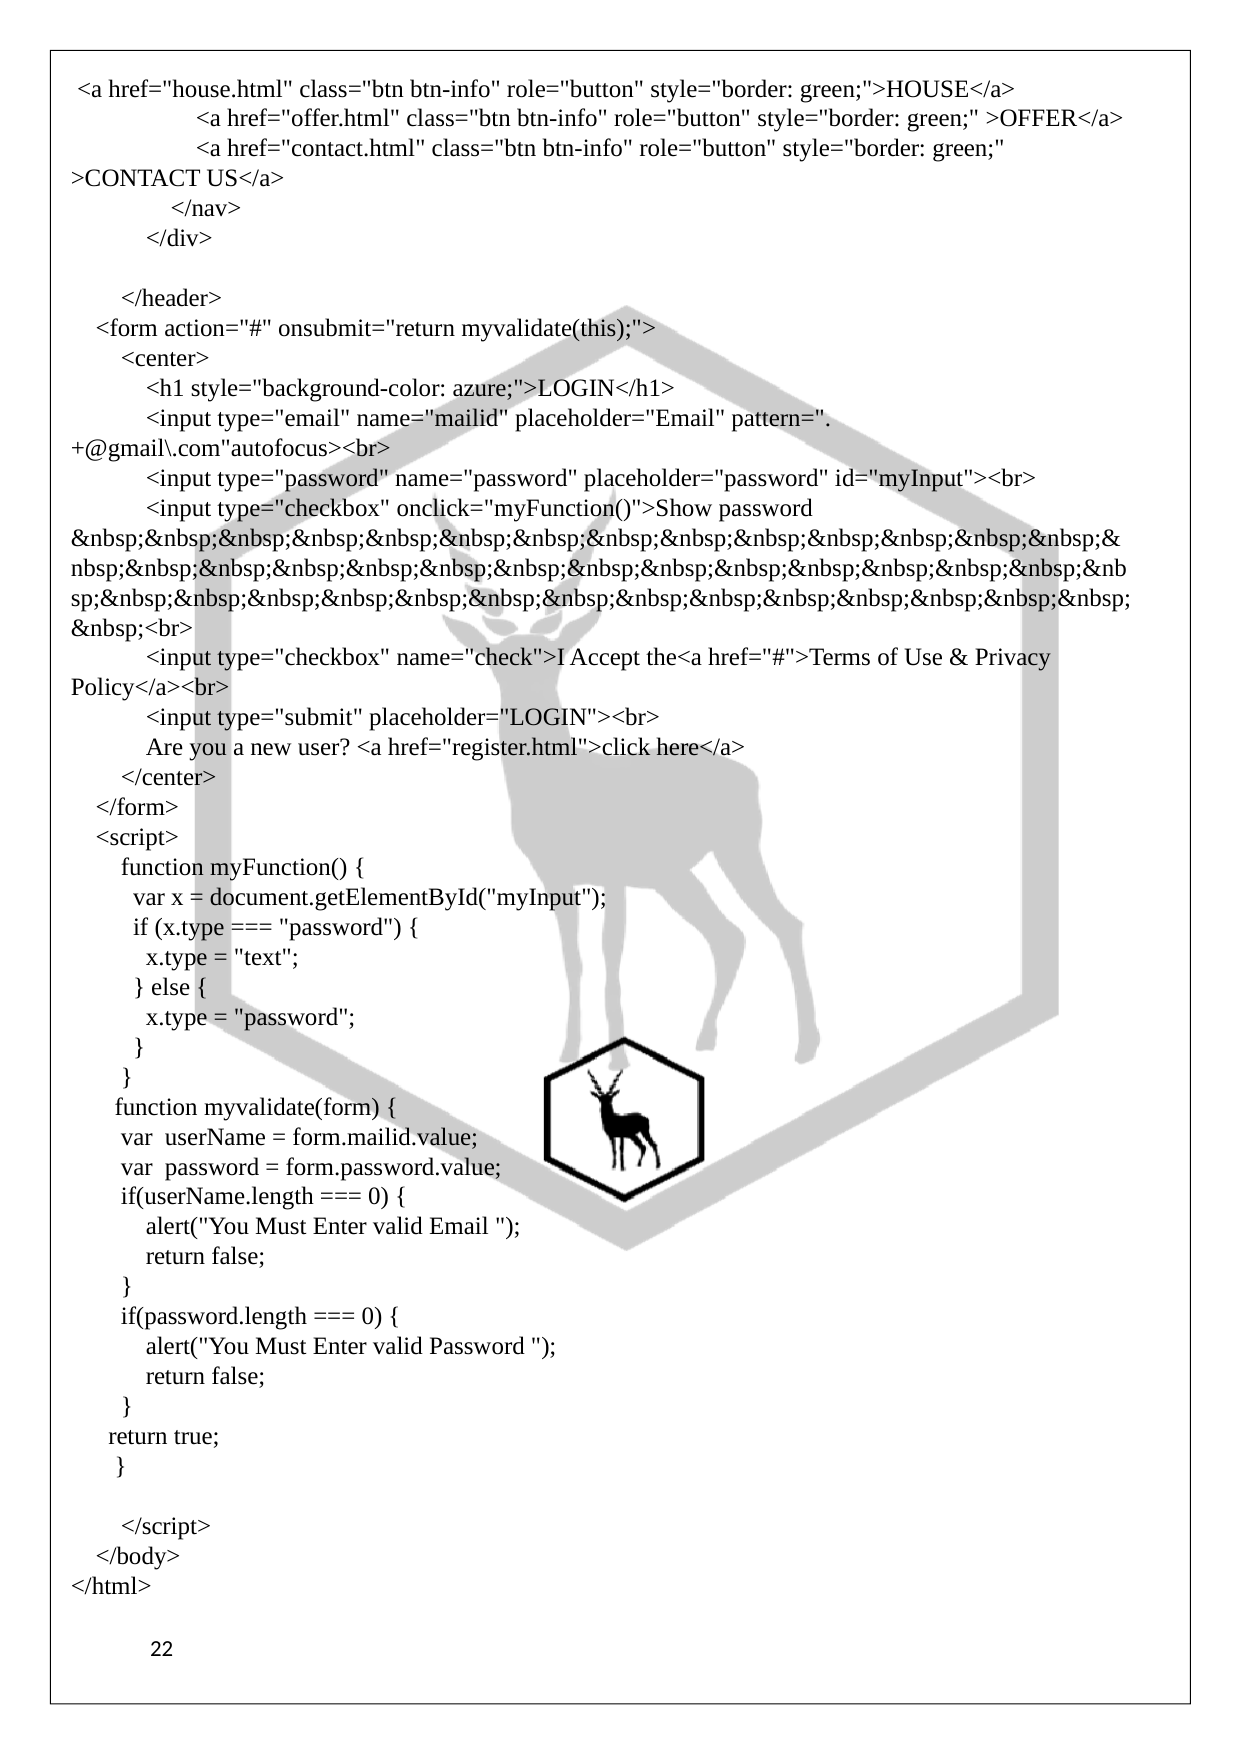

<a href="house.html" class="btn btn-info" role="button" style="border: green;">HOUSE</a>
                    <a href="offer.html" class="btn btn-info" role="button" style="border: green;" >OFFER</a>
                    <a href="contact.html" class="btn btn-info" role="button" style="border: green;" >CONTACT US</a>
                </nav>
            </div>

        </header>
    <form action="#" onsubmit="return myvalidate(this);">
        <center>
            <h1 style="background-color: azure;">LOGIN</h1>
            <input type="email" name="mailid" placeholder="Email" pattern=".+@gmail\.com"autofocus><br>
            <input type="password" name="password" placeholder="password" id="myInput"><br>
            <input type="checkbox" onclick="myFunction()">Show password &nbsp;&nbsp;&nbsp;&nbsp;&nbsp;&nbsp;&nbsp;&nbsp;&nbsp;&nbsp;&nbsp;&nbsp;&nbsp;&nbsp;&nbsp;&nbsp;&nbsp;&nbsp;&nbsp;&nbsp;&nbsp;&nbsp;&nbsp;&nbsp;&nbsp;&nbsp;&nbsp;&nbsp;&nbsp;&nbsp;&nbsp;&nbsp;&nbsp;&nbsp;&nbsp;&nbsp;&nbsp;&nbsp;&nbsp;&nbsp;&nbsp;&nbsp;&nbsp;&nbsp;<br>
            <input type="checkbox" name="check">I Accept the<a href="#">Terms of Use & Privacy Policy</a><br>
            <input type="submit" placeholder="LOGIN"><br>
            Are you a new user? <a href="register.html">click here</a>
        </center>
    </form>
    <script>
        function myFunction() {
          var x = document.getElementById("myInput");
          if (x.type === "password") {
            x.type = "text";
          } else {
            x.type = "password";
          }
        }
       function myvalidate(form) {
        var  userName = form.mailid.value;
        var  password = form.password.value;
        if(userName.length === 0) {
            alert("You Must Enter valid Email ");
            return false;
        }
        if(password.length === 0) {
            alert("You Must Enter valid Password ");
            return false;
        }
      return true;
       }
        </script>
    </body>
</html>
22